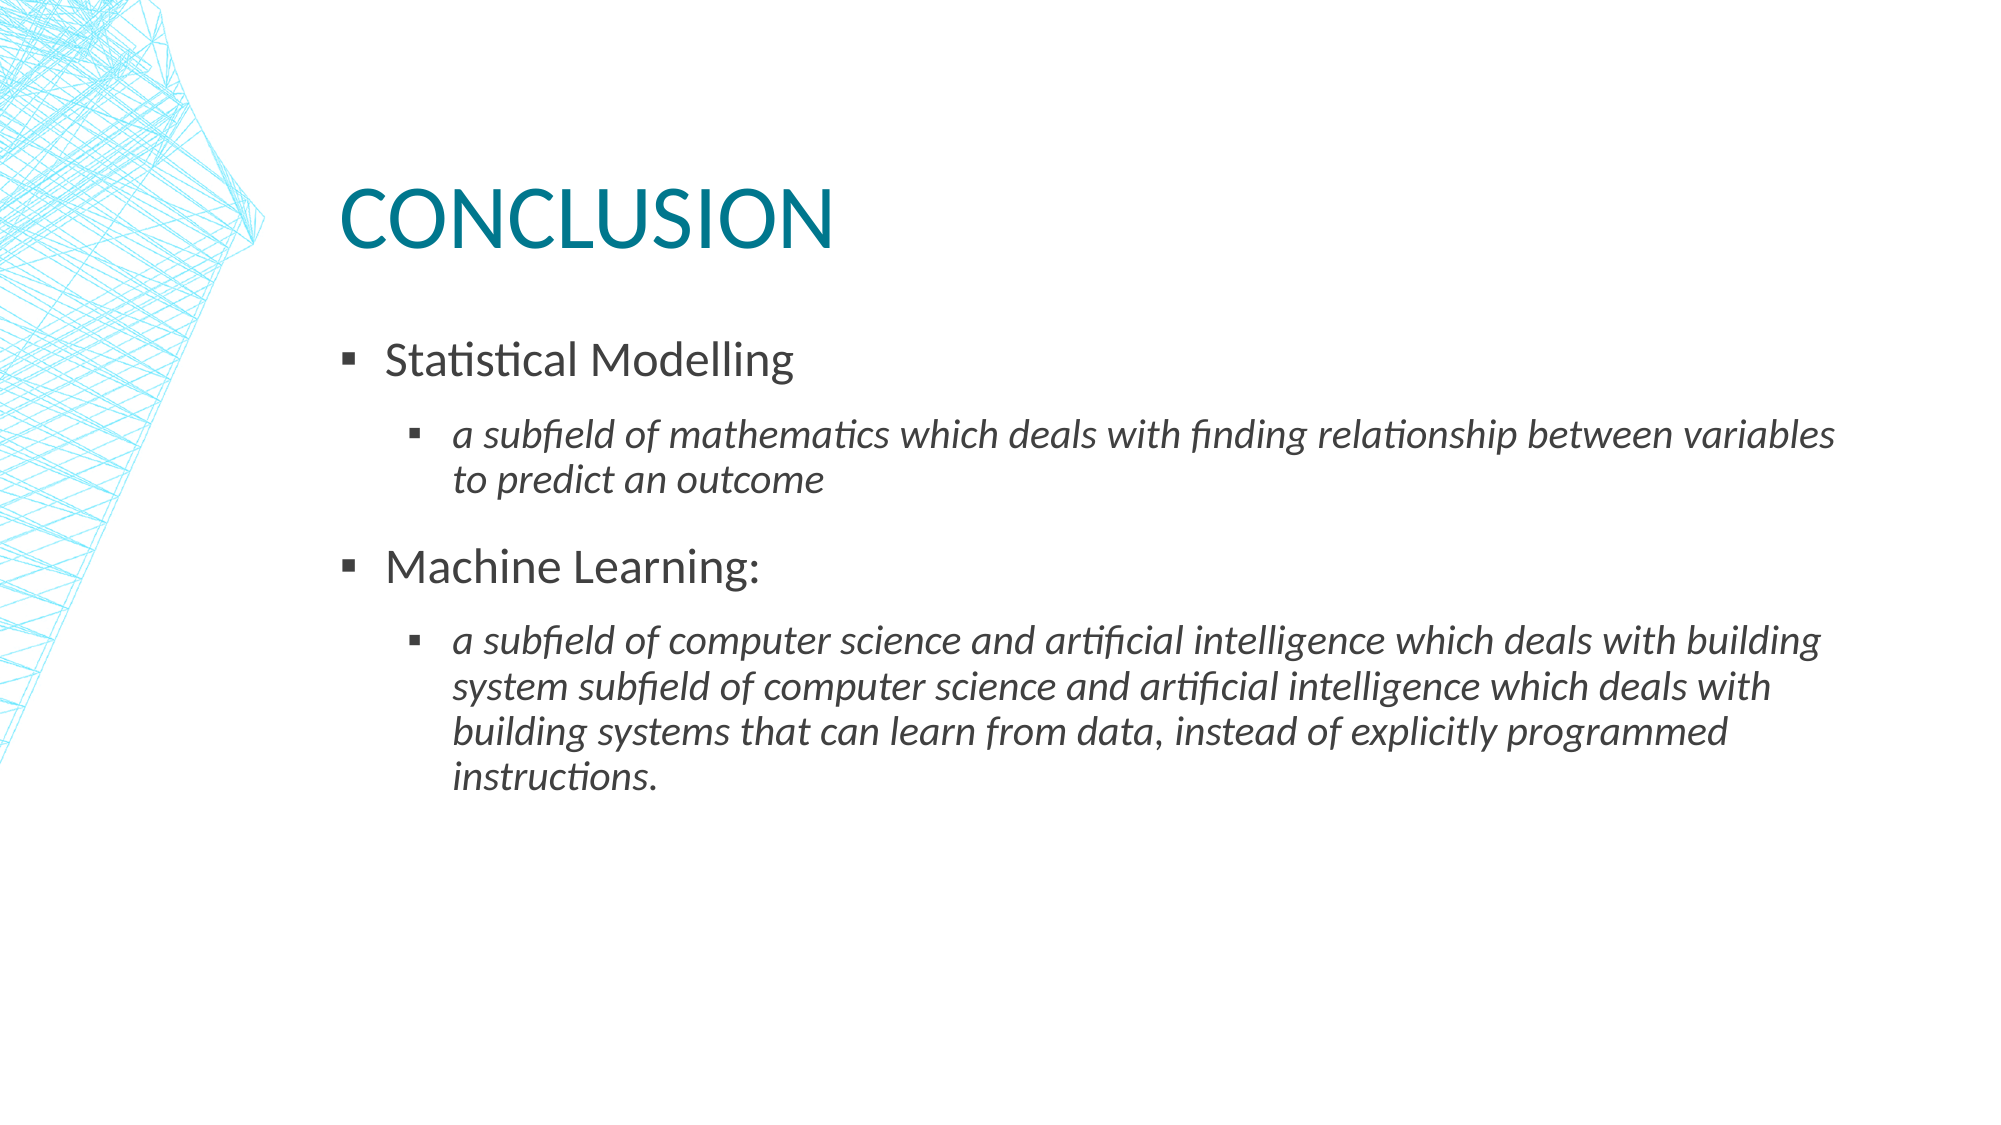

# conclusion
Statistical Modelling
a subfield of mathematics which deals with finding relationship between variables to predict an outcome
Machine Learning:
a subfield of computer science and artificial intelligence which deals with building system subfield of computer science and artificial intelligence which deals with building systems that can learn from data, instead of explicitly programmed instructions.